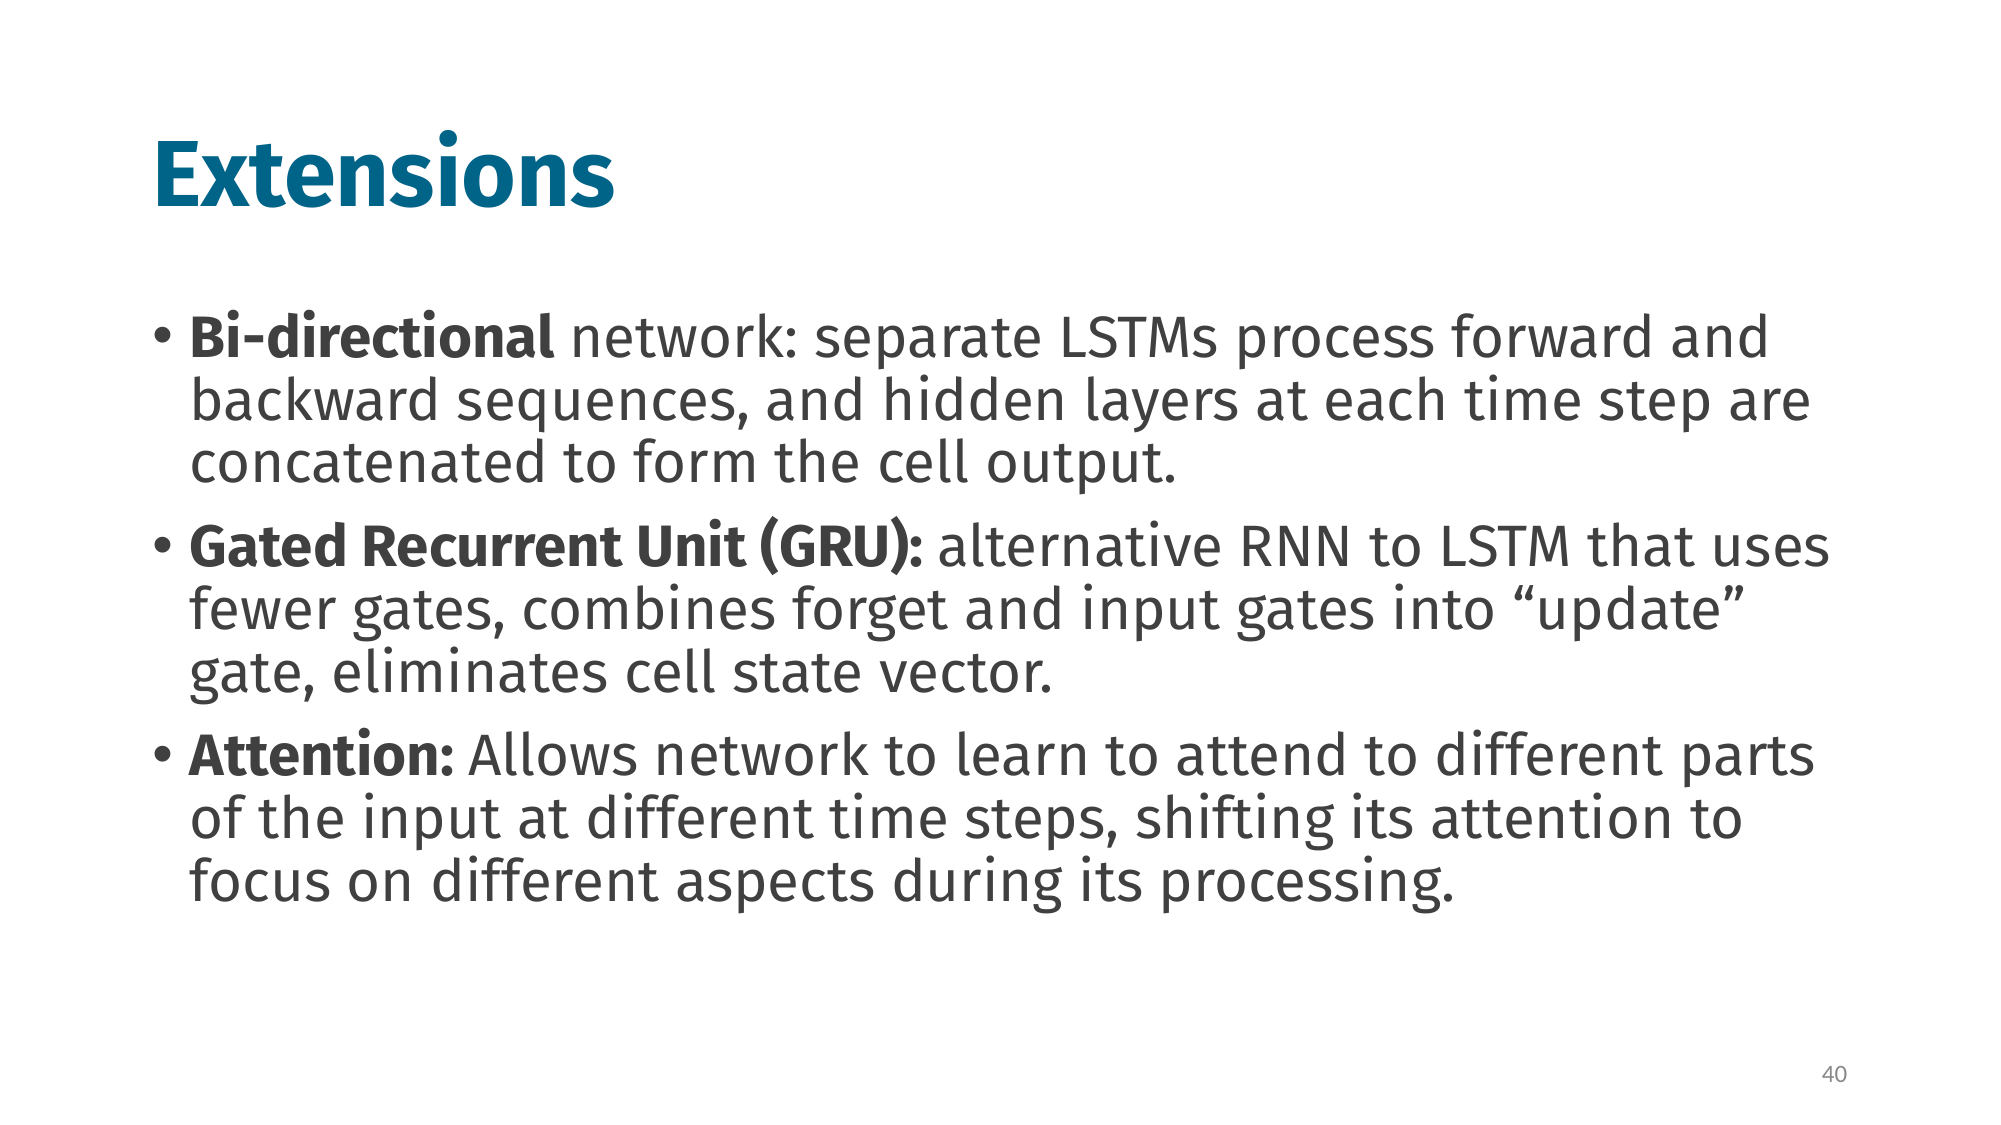

# Extensions
Bi-directional network: separate LSTMs process forward and backward sequences, and hidden layers at each time step are concatenated to form the cell output.
Gated Recurrent Unit (GRU): alternative RNN to LSTM that uses fewer gates, combines forget and input gates into “update” gate, eliminates cell state vector.
Attention: Allows network to learn to attend to different parts of the input at different time steps, shifting its attention to focus on different aspects during its processing.
40